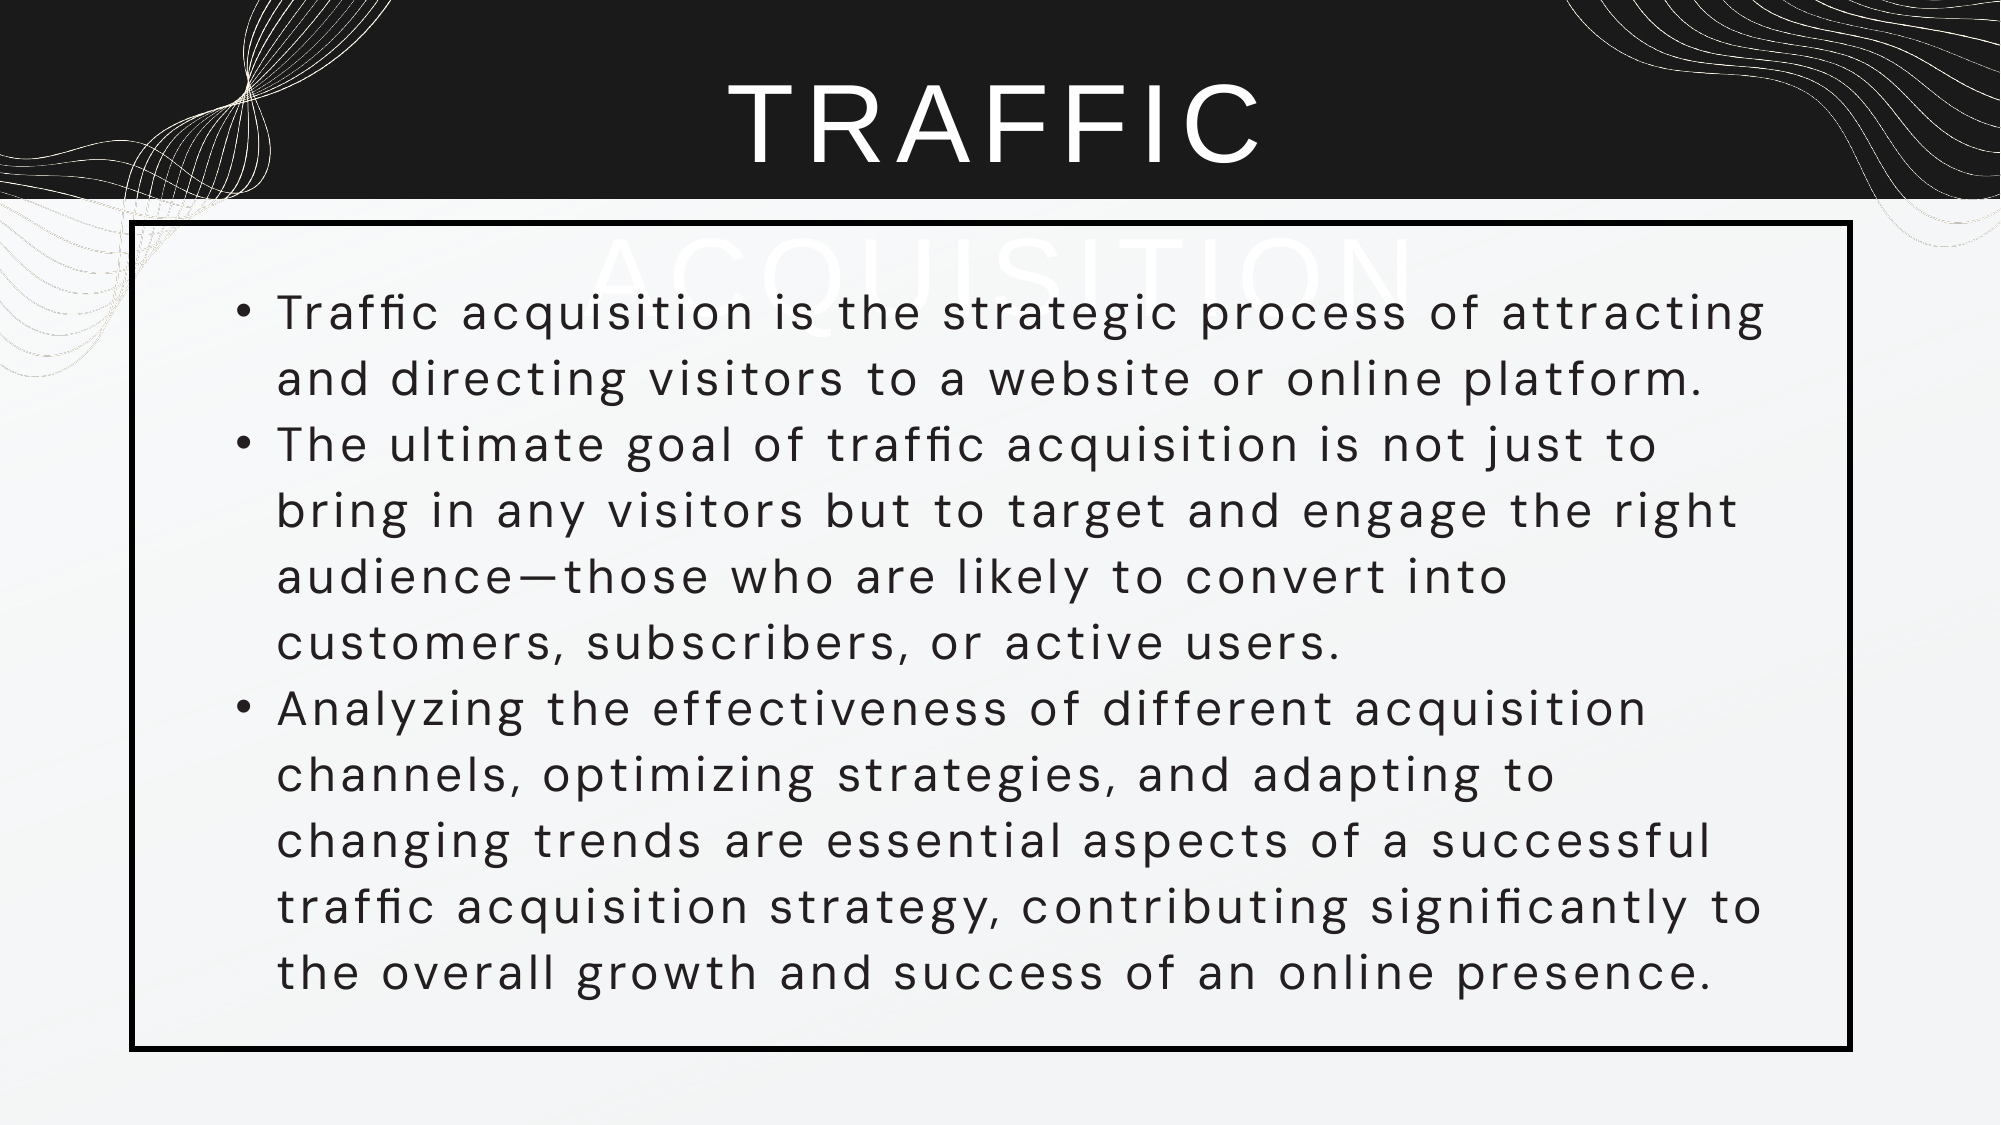

TRAFFIC ACQUISITION

Traffic acquisition is the strategic process of attracting and directing visitors to a website or online platform.
The ultimate goal of traffic acquisition is not just to bring in any visitors but to target and engage the right audience—those who are likely to convert into customers, subscribers, or active users.
Analyzing the effectiveness of different acquisition channels, optimizing strategies, and adapting to changing trends are essential aspects of a successful traffic acquisition strategy, contributing significantly to the overall growth and success of an online presence.